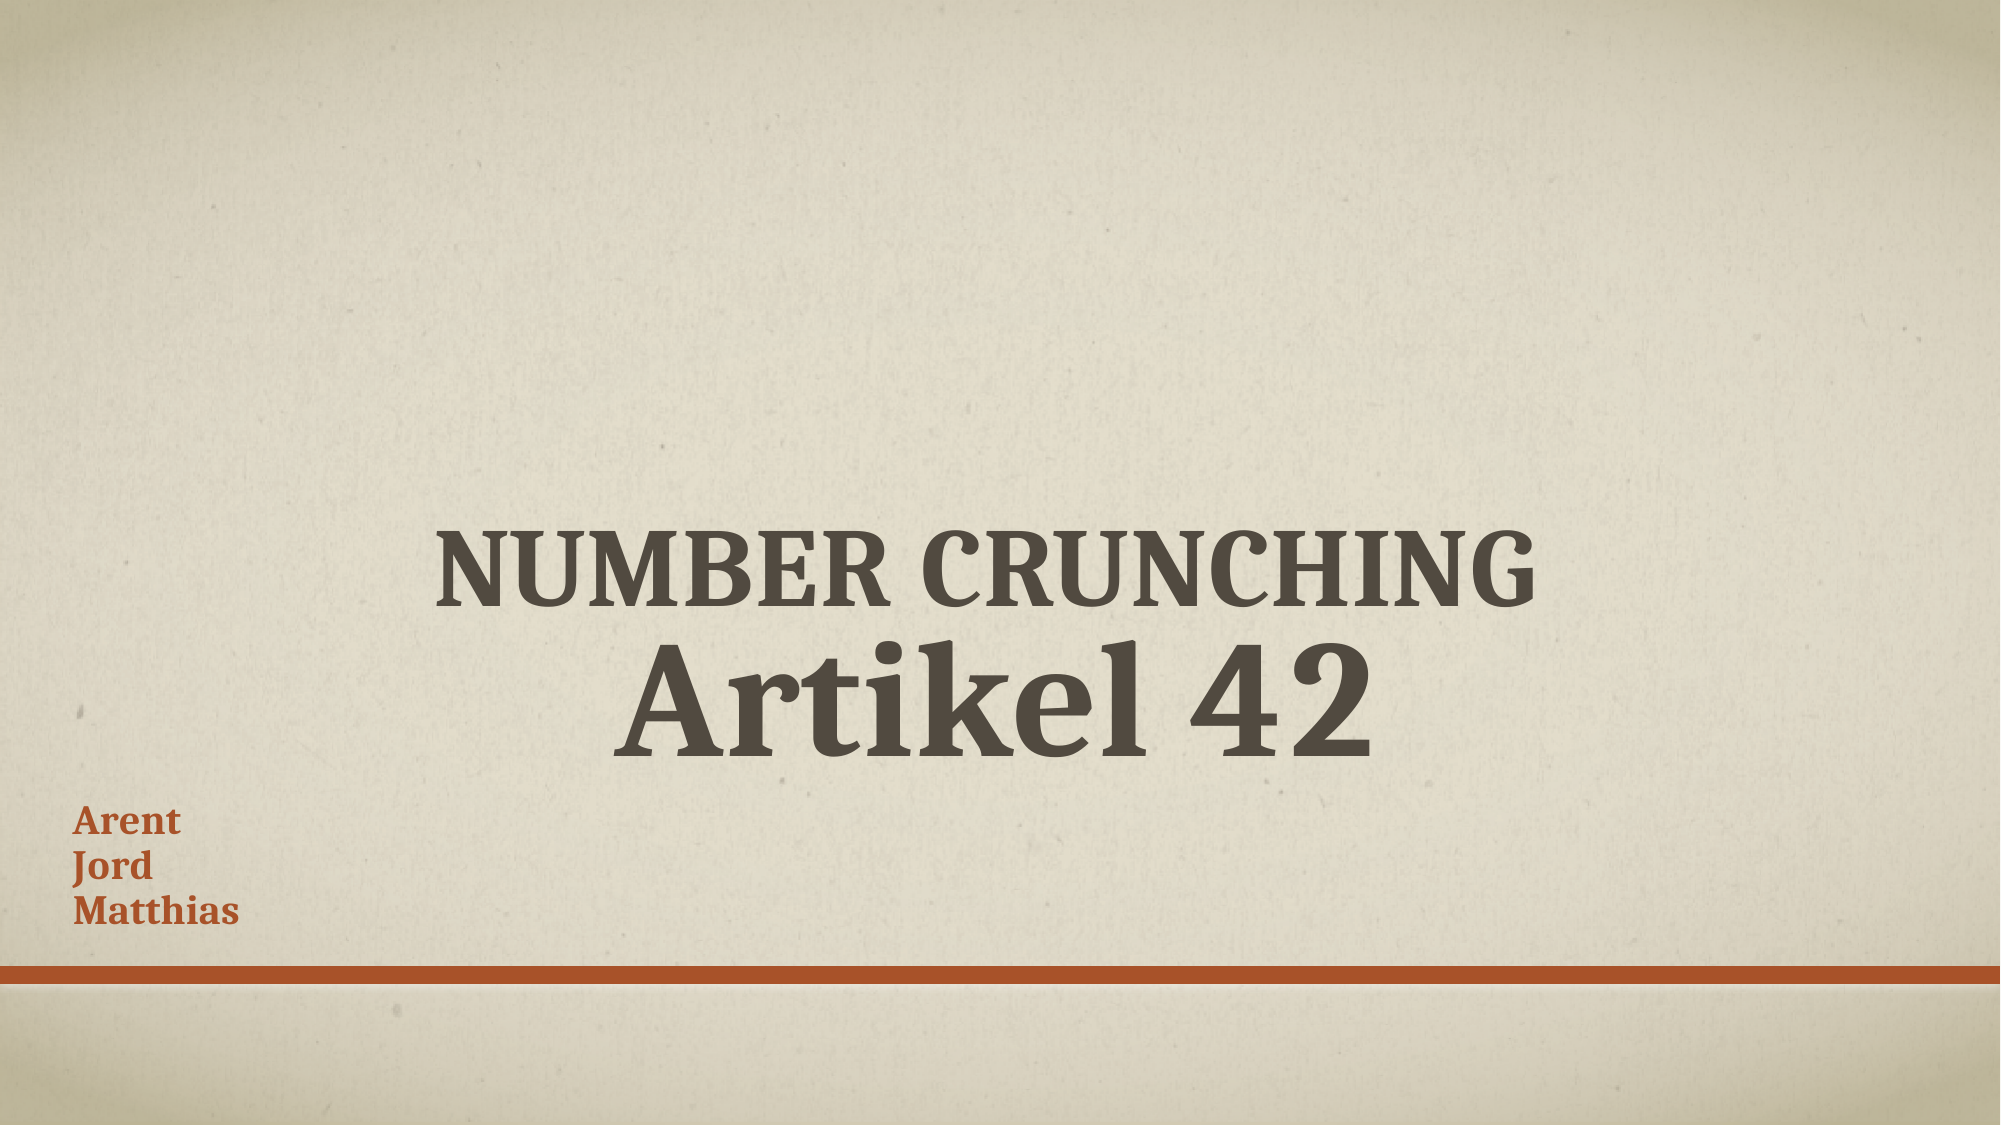

# Number crunching Artikel 42
Arent
Jord
Matthias